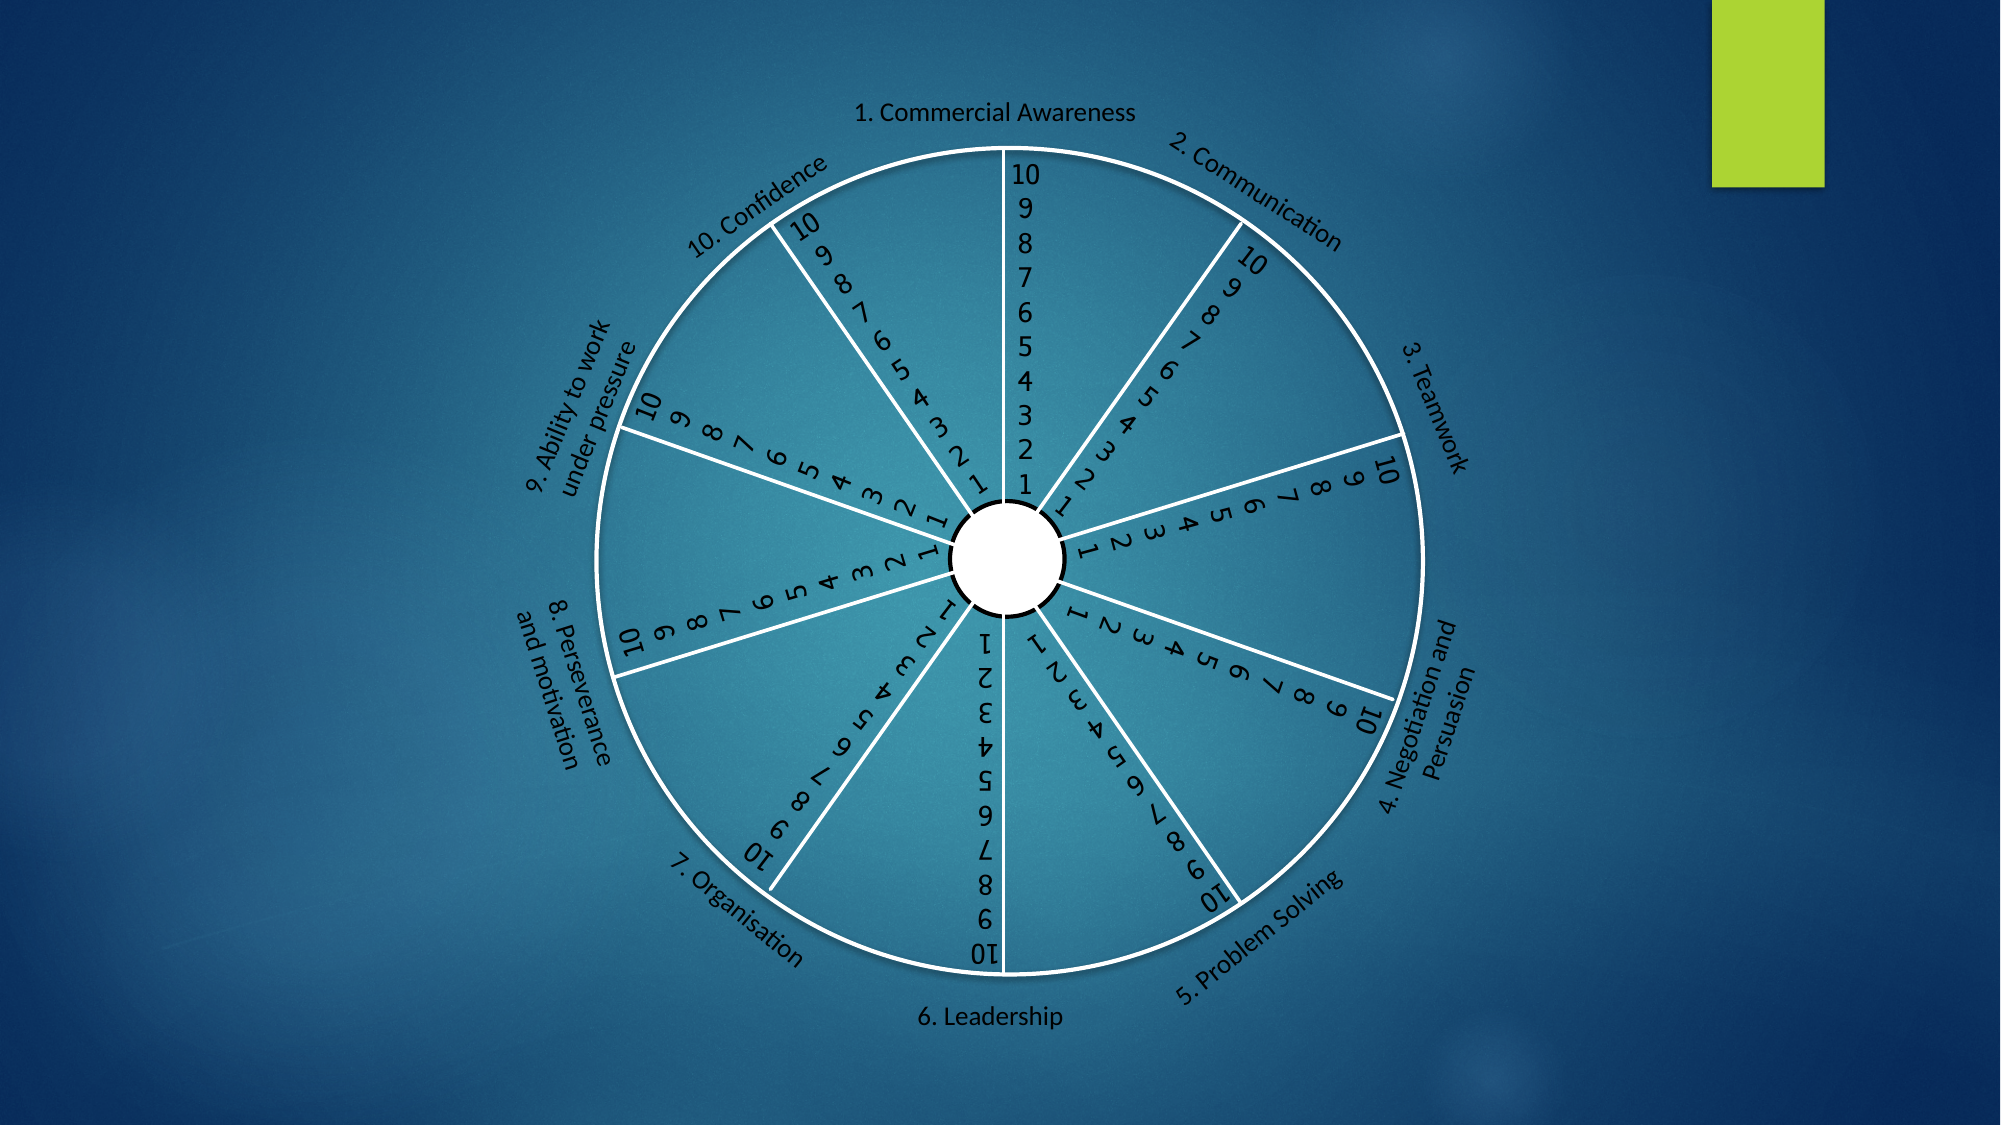

1. Commercial Awareness

10
9
8
7
6
5
4
3
2
1
10
9
8
7
6
5
4
3
2
1
10
9
8
7
6
5
4
3
2
1

You
10
9
8
7
6
5
4
3
2
1
10
9
8
7
6
5
4
3
2
1
10
9
8
7
6
5
4
3
2
1
10
9
8
7
6
5
4
3
2
1
10
9
8
7
6
5
4
3
2
1
10
9
8
7
6
5
4
3
2
1
10
9
8
7
6
5
4
3
2
1
2. Communication
10. Confidence
9. Ability to work under pressure
3. Teamwork
8. Perseverance and motivation
4. Negotiation and
Persuasion
7. Organisation
5. Problem Solving
6. Leadership